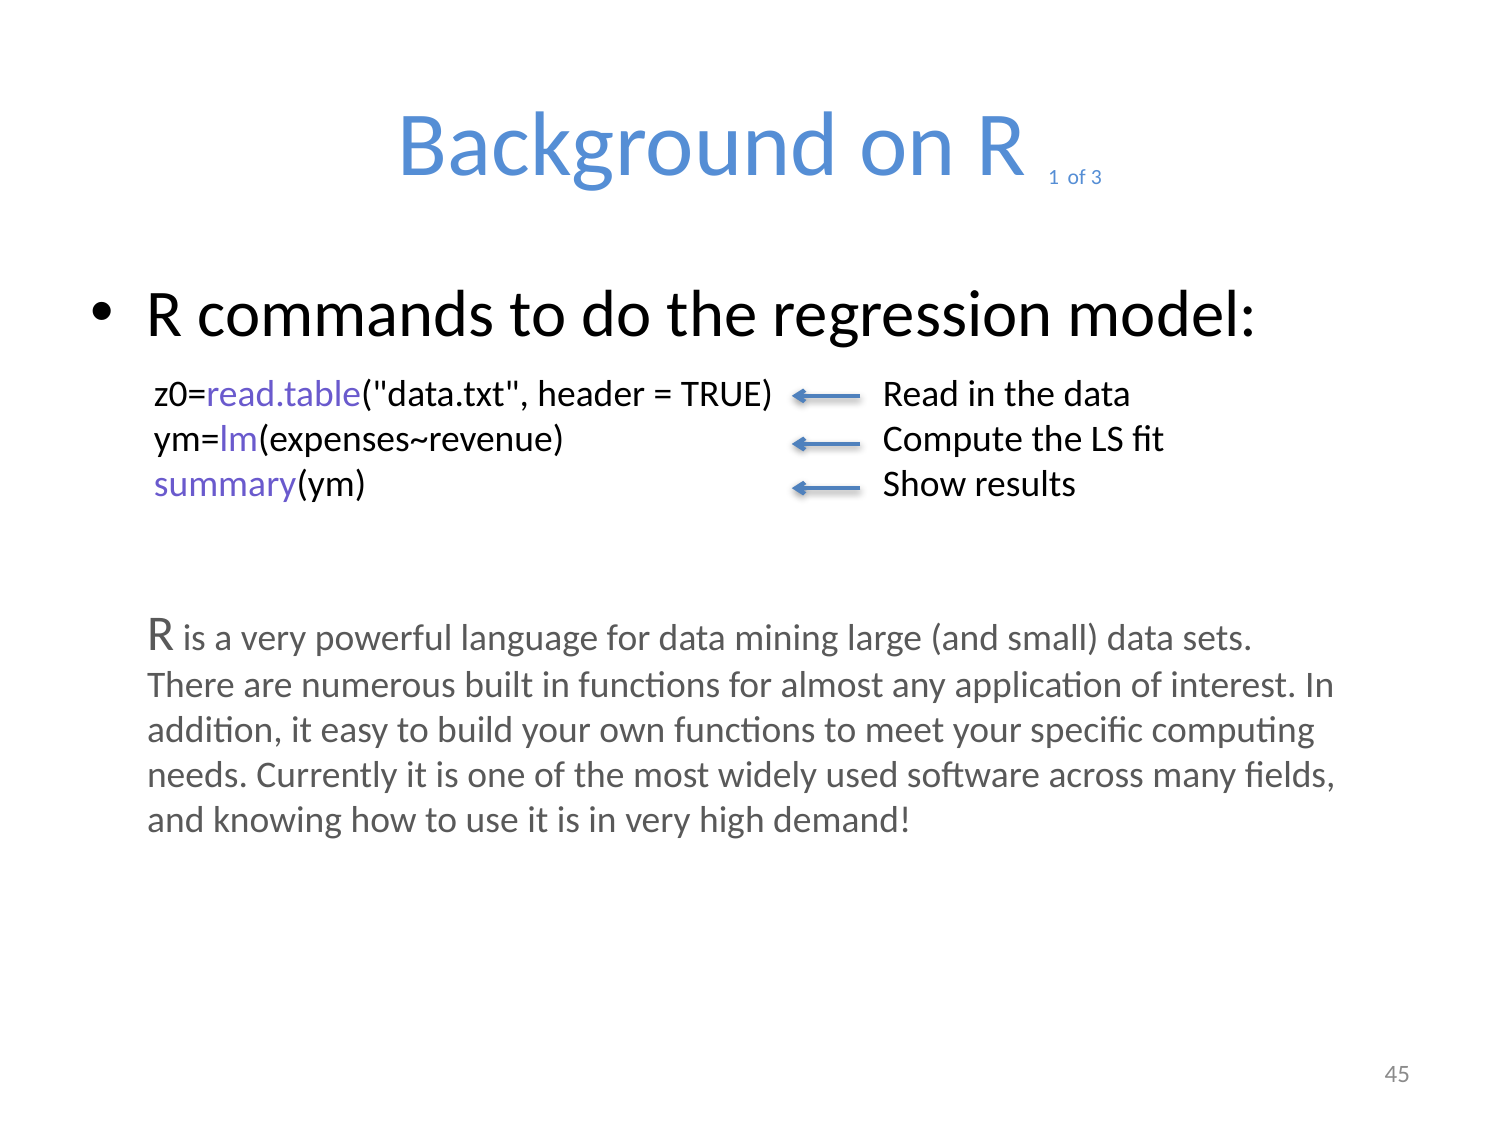

# Background on R 1 of 3
R commands to do the regression model:
z0=read.table("data.txt", header = TRUE)
ym=lm(expenses~revenue)
summary(ym)

Read in the data
Compute the LS fit
Show results

R is a very powerful language for data mining large (and small) data sets. There are numerous built in functions for almost any application of interest. In addition, it easy to build your own functions to meet your specific computing needs. Currently it is one of the most widely used software across many fields, and knowing how to use it is in very high demand!

45